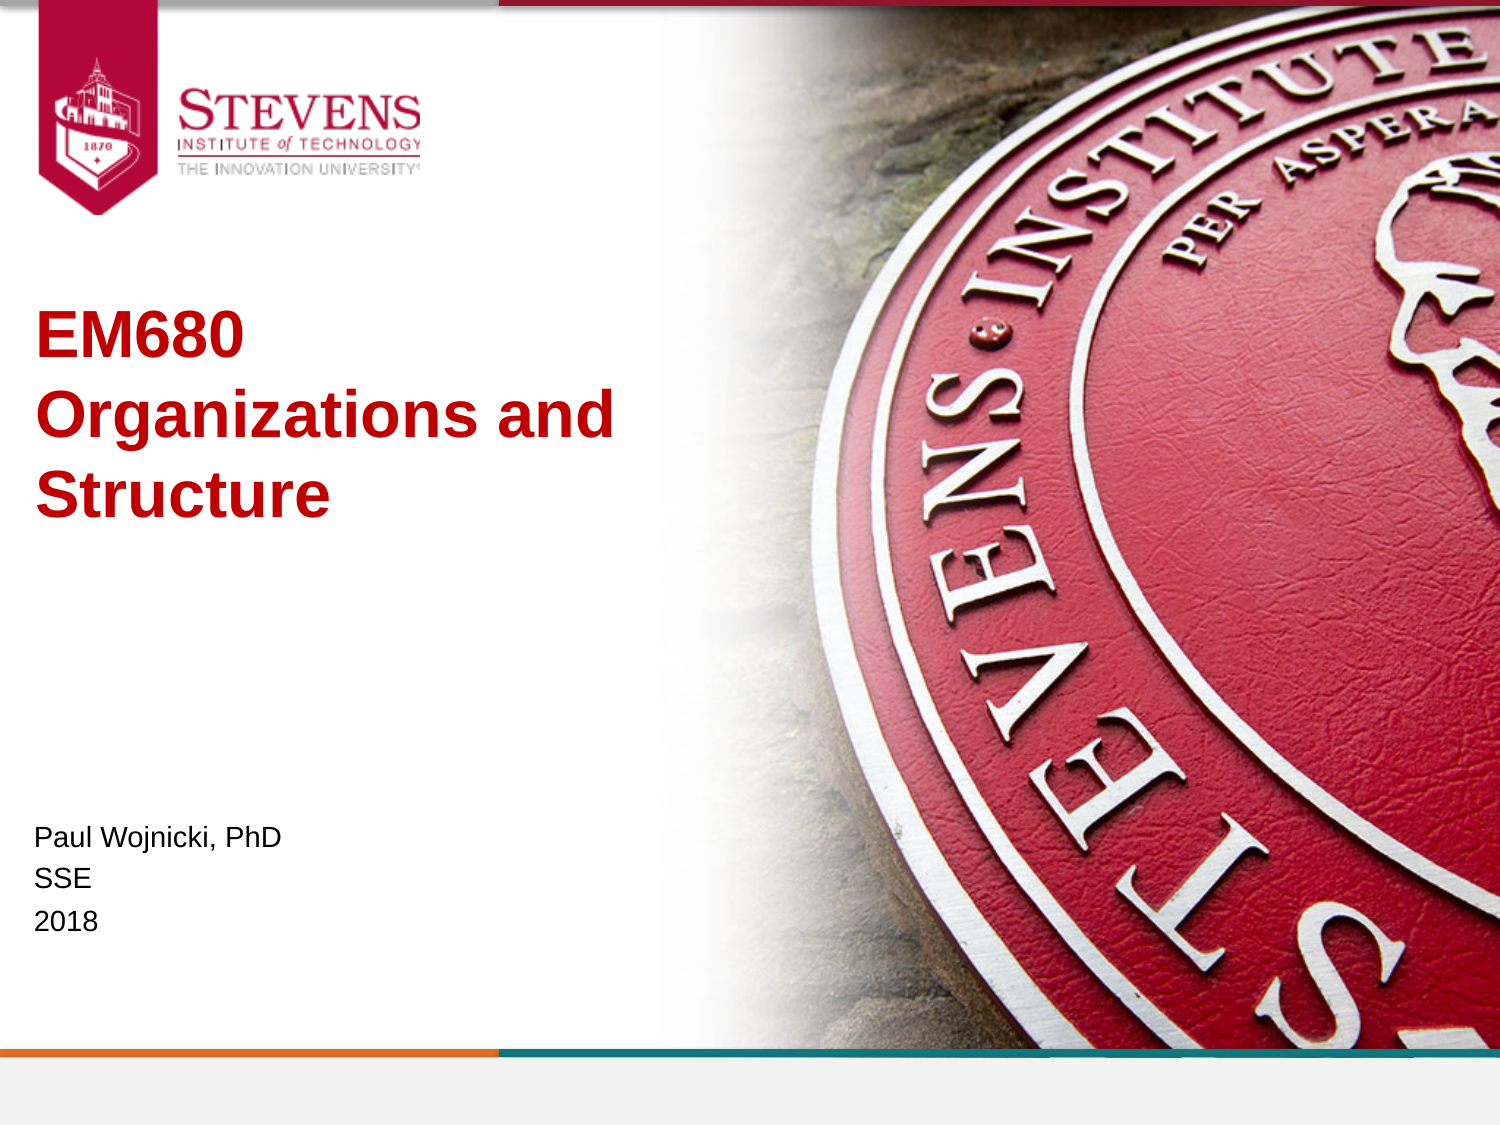

EM680
Organizations and Structure

Paul Wojnicki, PhD
SSE
2018